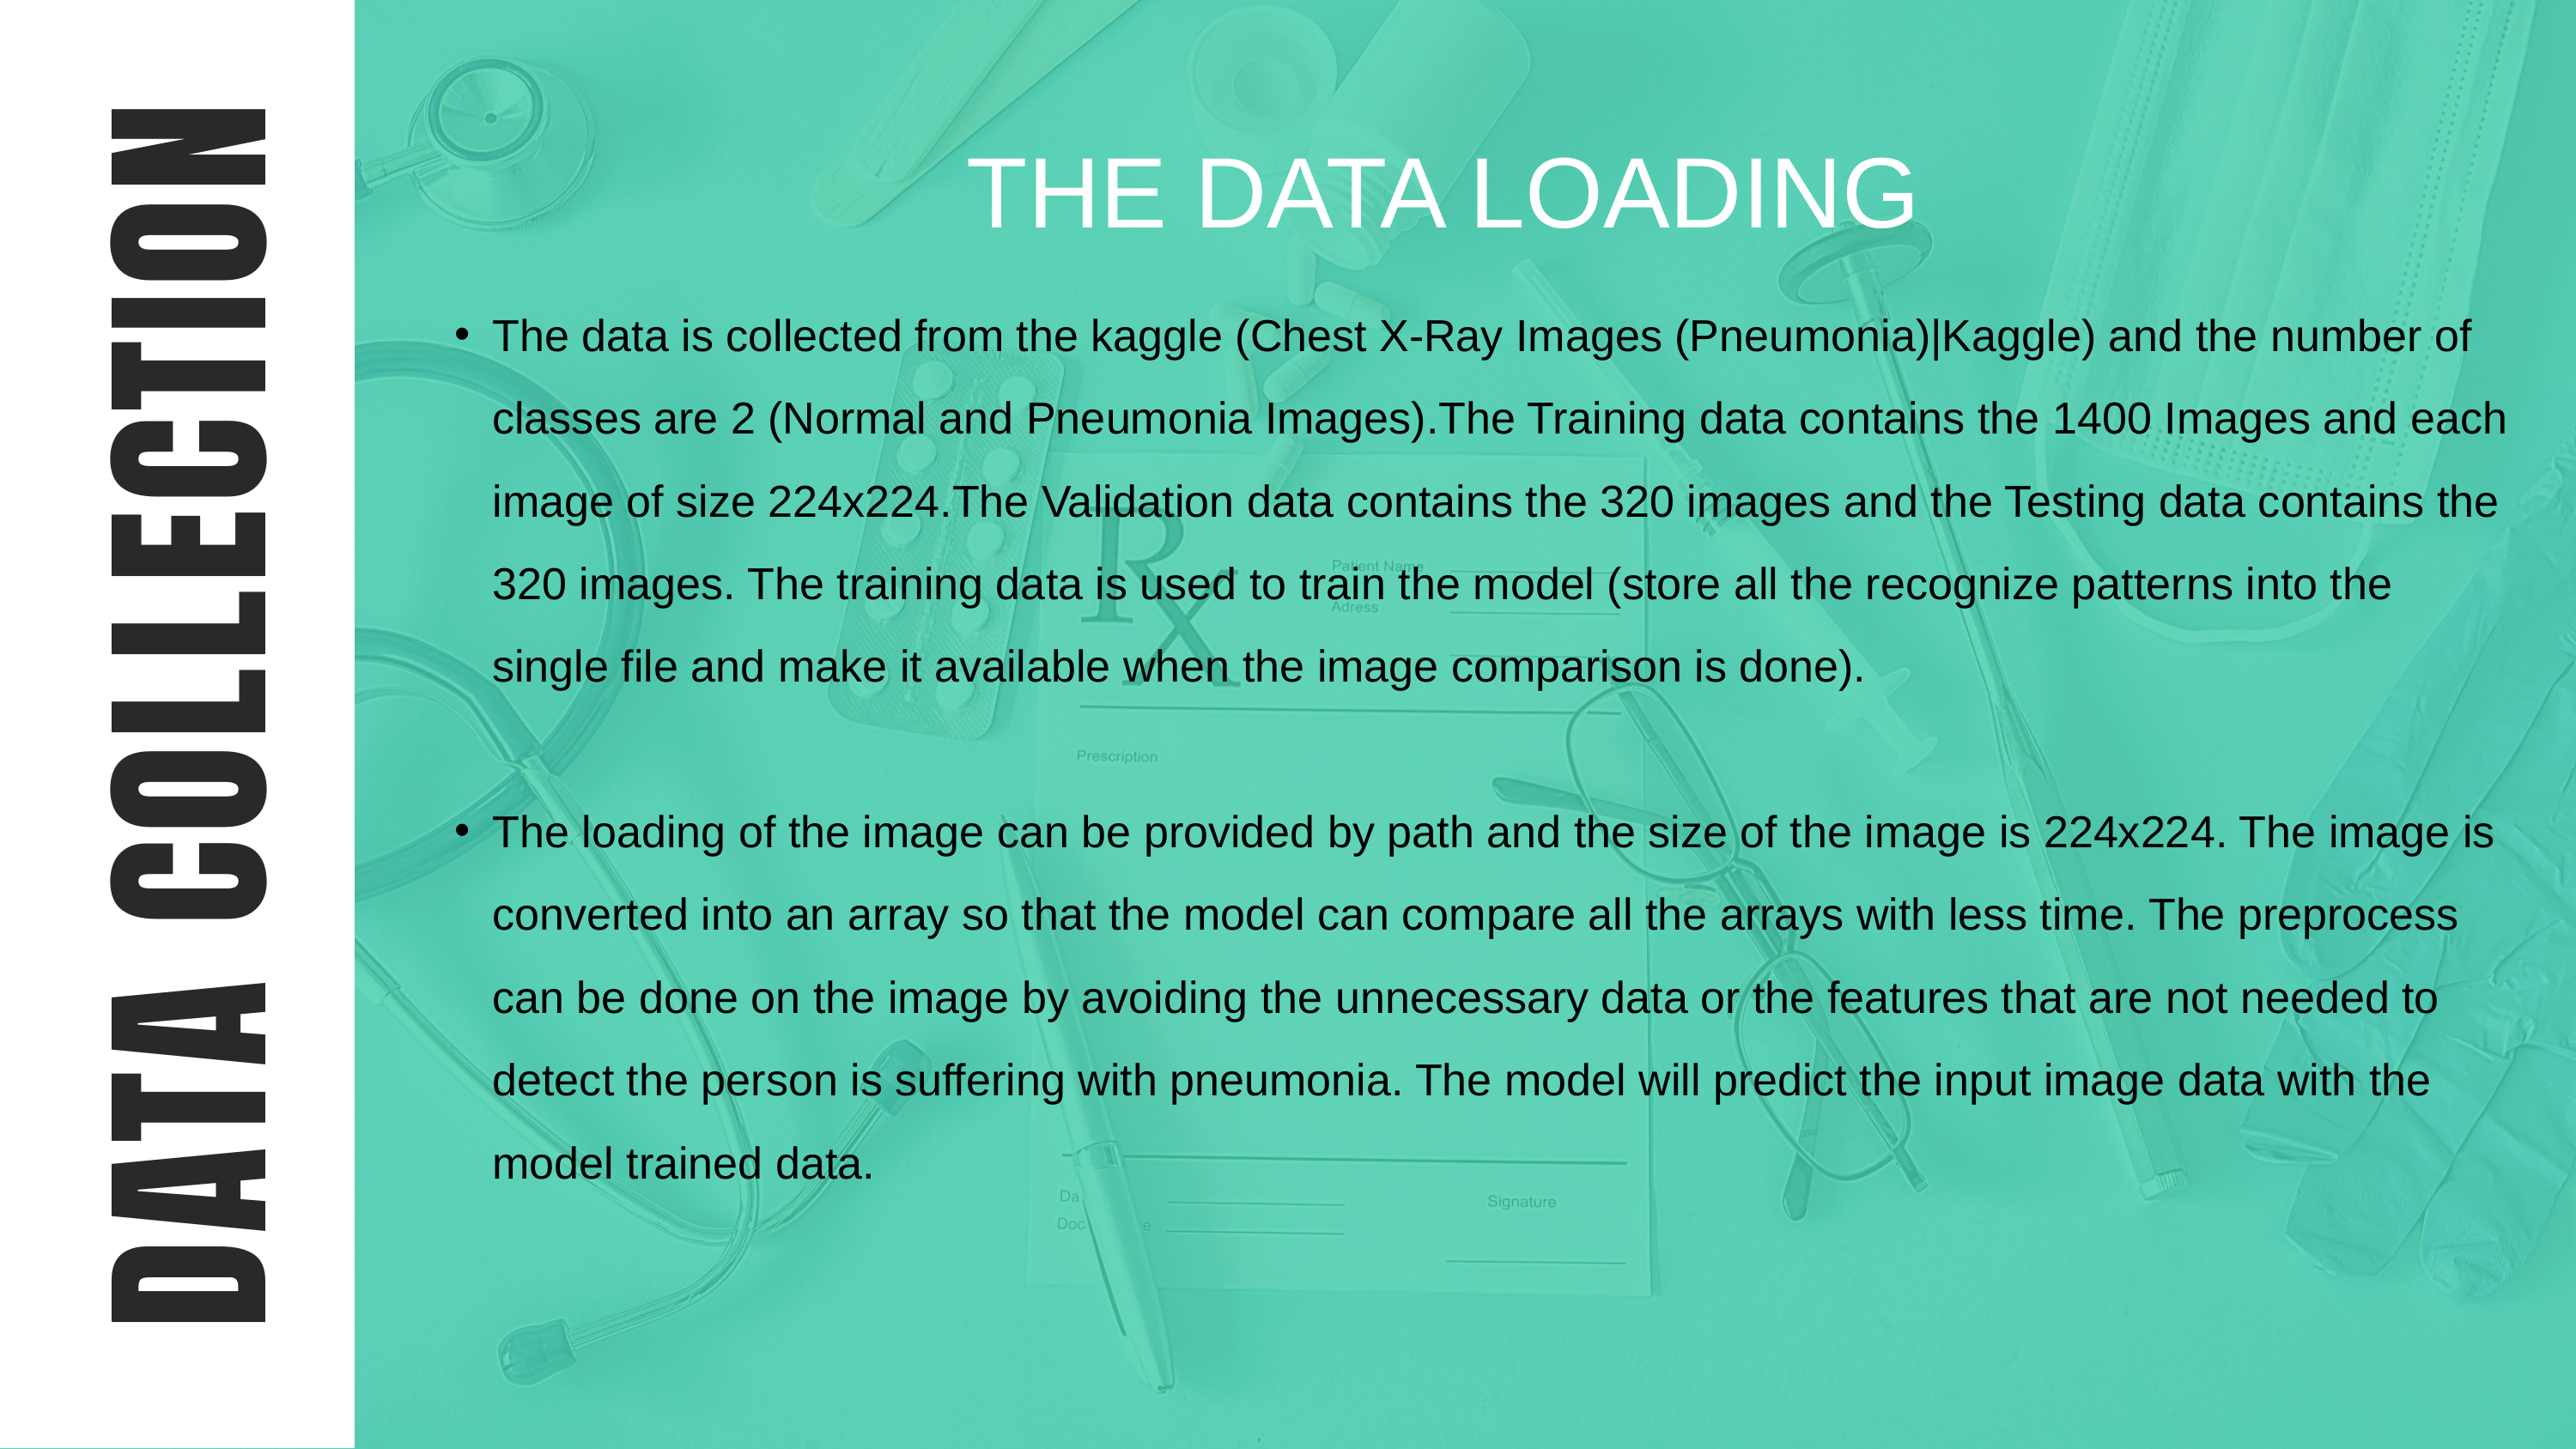

THE DATA LOADING
The data is collected from the kaggle (Chest X-Ray Images (Pneumonia)|Kaggle) and the number of classes are 2 (Normal and Pneumonia Images).The Training data contains the 1400 Images and each image of size 224x224.The Validation data contains the 320 images and the Testing data contains the 320 images. The training data is used to train the model (store all the recognize patterns into the single file and make it available when the image comparison is done).

The loading of the image can be provided by path and the size of the image is 224x224. The image is converted into an array so that the model can compare all the arrays with less time. The preprocess can be done on the image by avoiding the unnecessary data or the features that are not needed to detect the person is suffering with pneumonia. The model will predict the input image data with the model trained data.

DATA COLLECTION